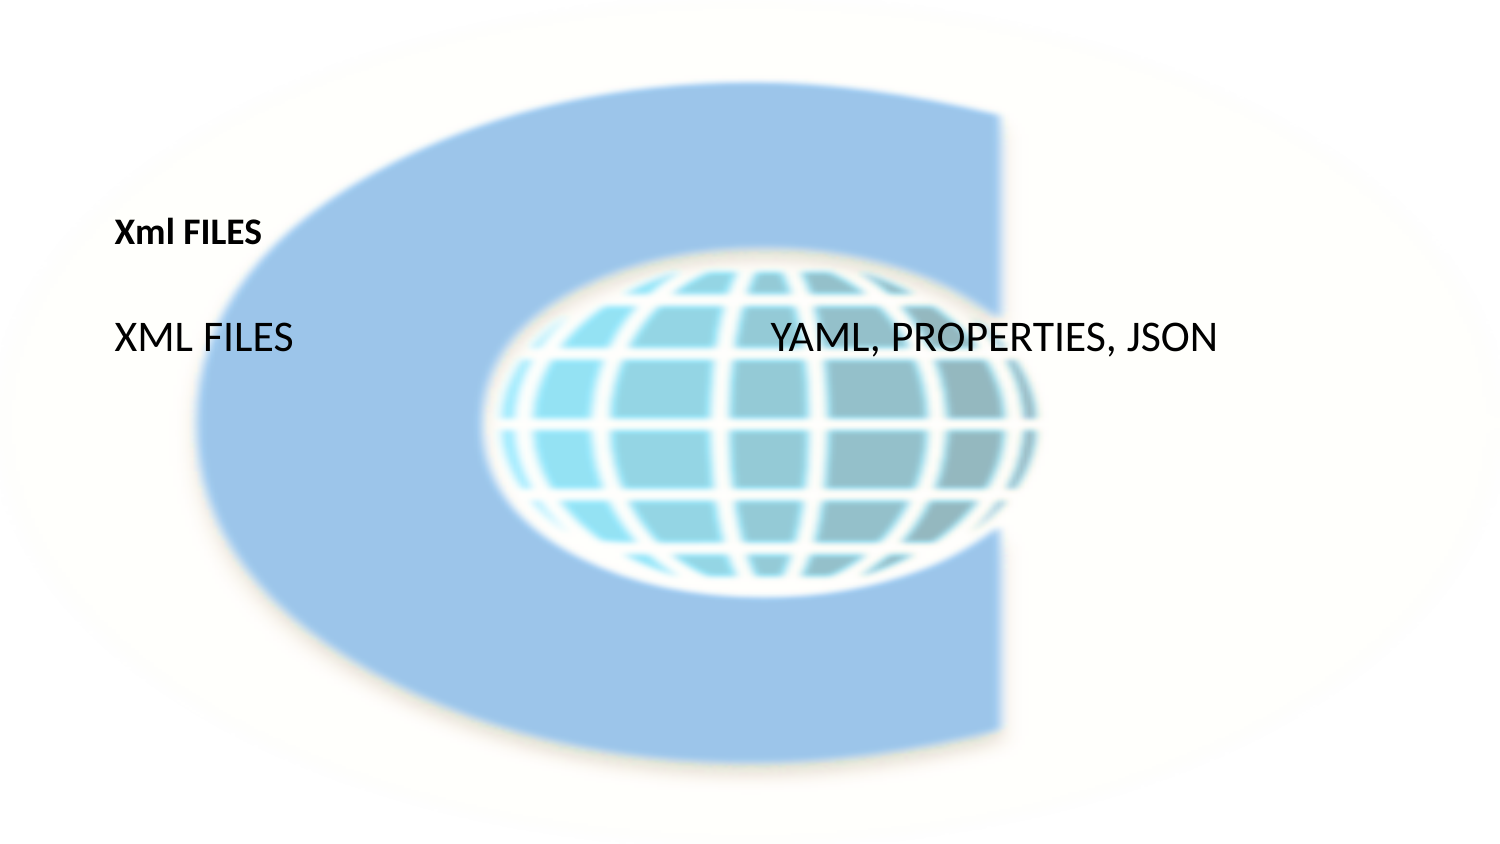

#
Xml FILES

XML FILES
YAML, PROPERTIES, JSON